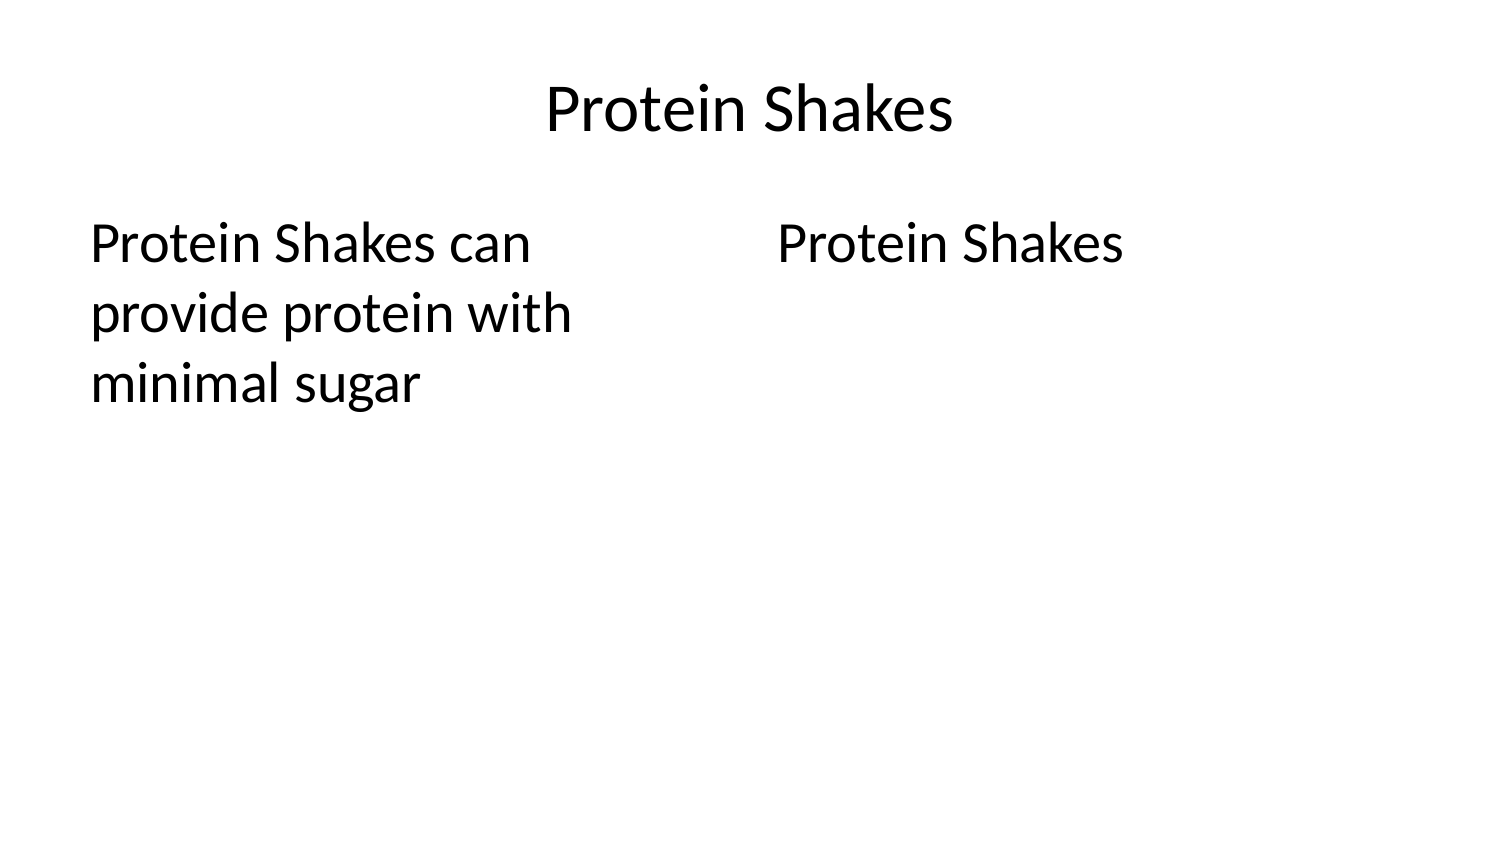

# Protein Shakes
Protein Shakes can provide protein with minimal sugar
Protein Shakes